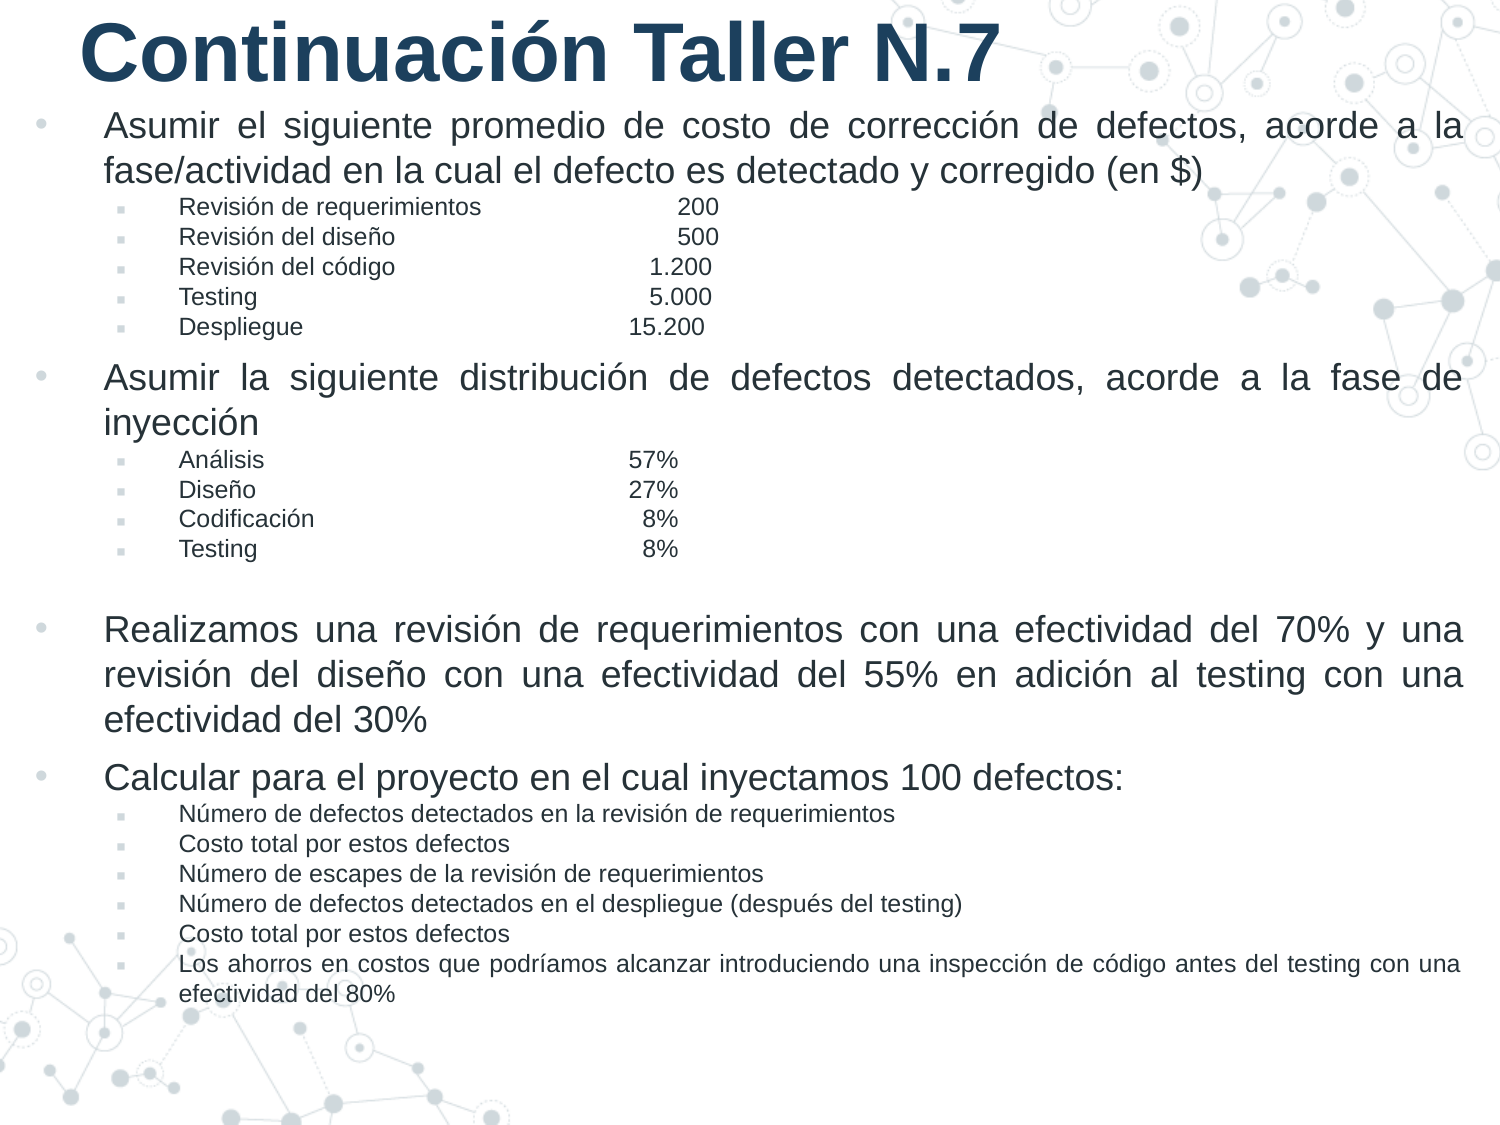

# Continuación Taller N.7
Asumir el siguiente promedio de costo de corrección de defectos, acorde a la fase/actividad en la cual el defecto es detectado y corregido (en $)
Revisión de requerimientos	       200
Revisión del diseño		       500
Revisión del código		   1.200
Testing			   5.000
Despliegue		        	15.200
Asumir la siguiente distribución de defectos detectados, acorde a la fase de inyección
Análisis			57%
Diseño			27%
Codificación			  8%
Testing			  8%

Realizamos una revisión de requerimientos con una efectividad del 70% y una revisión del diseño con una efectividad del 55% en adición al testing con una efectividad del 30%
Calcular para el proyecto en el cual inyectamos 100 defectos:
Número de defectos detectados en la revisión de requerimientos
Costo total por estos defectos
Número de escapes de la revisión de requerimientos
Número de defectos detectados en el despliegue (después del testing)
Costo total por estos defectos
Los ahorros en costos que podríamos alcanzar introduciendo una inspección de código antes del testing con una efectividad del 80%